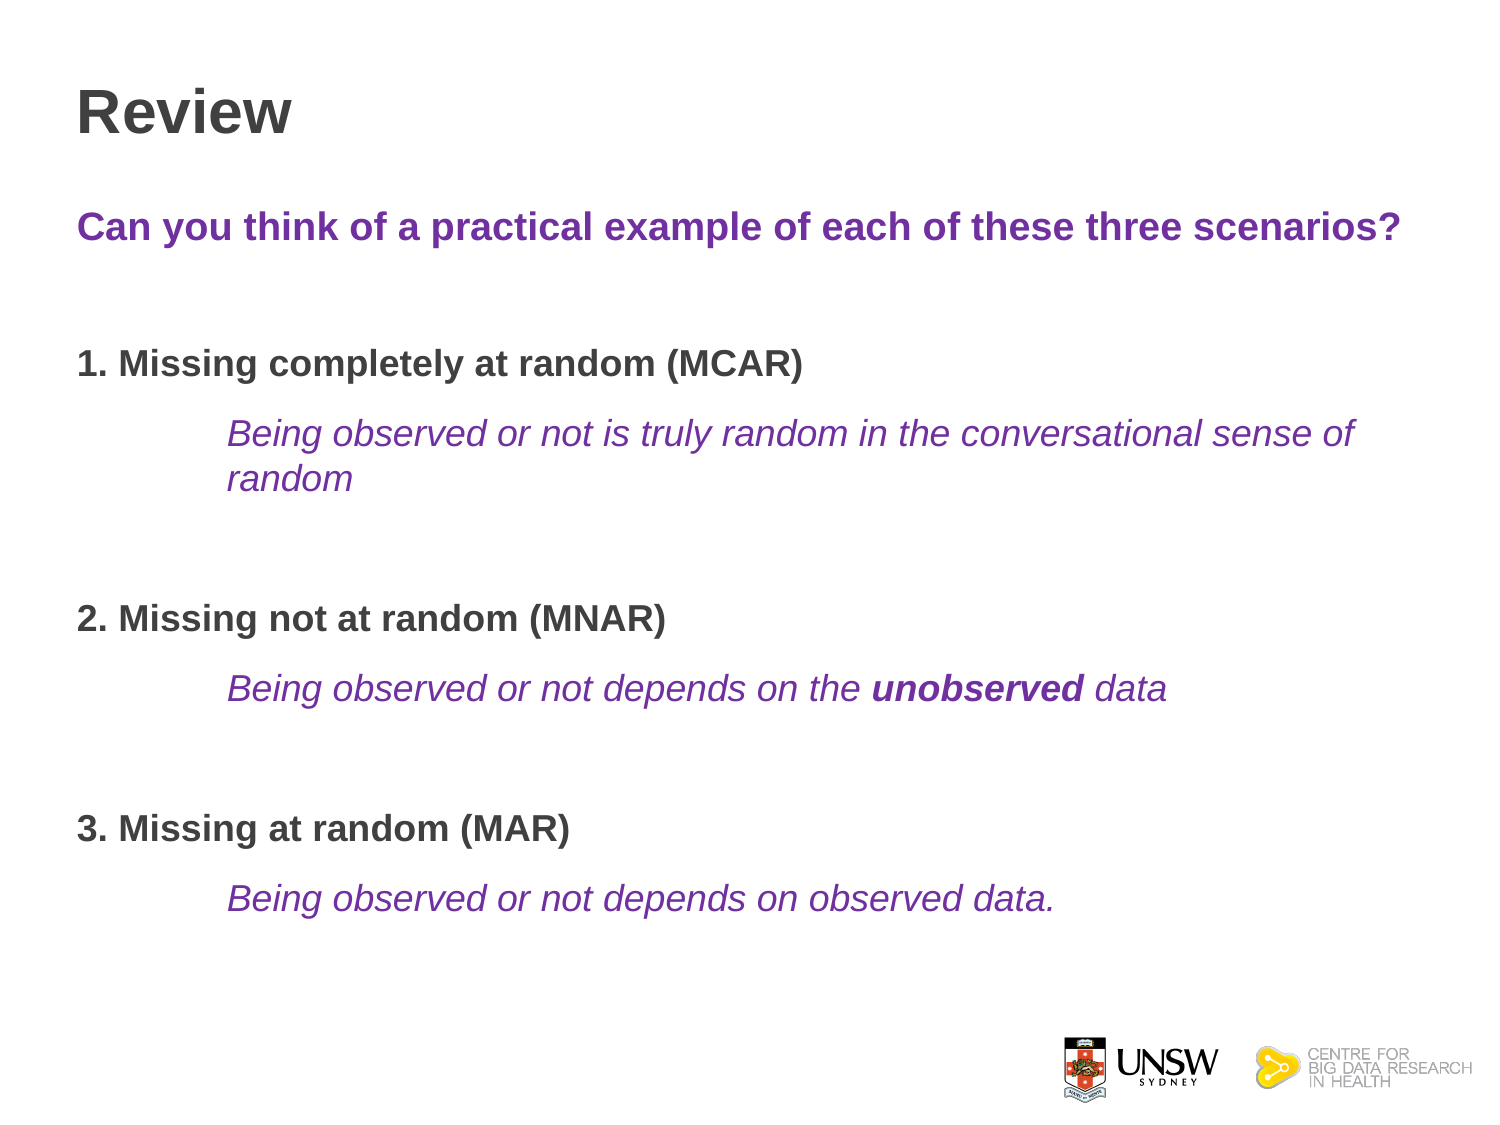

# Review
Can you think of a practical example of each of these three scenarios?

1. Missing completely at random (MCAR)
	Being observed or not is truly random in the conversational sense of 	random

2. Missing not at random (MNAR)
	Being observed or not depends on the unobserved data

3. Missing at random (MAR)
	Being observed or not depends on observed data.